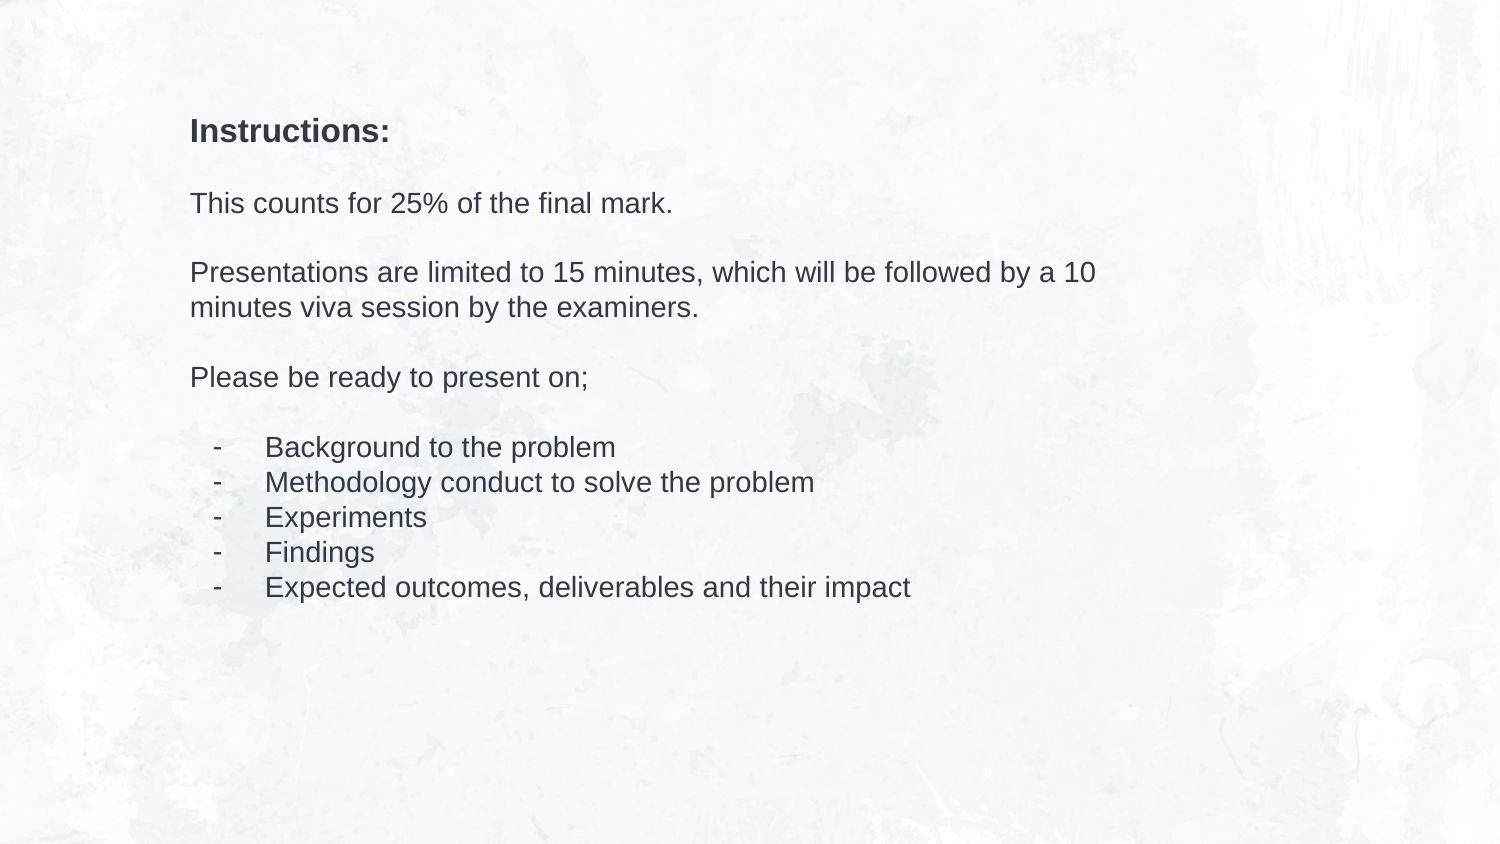

Instructions:

This counts for 25% of the final mark.

Presentations are limited to 15 minutes, which will be followed by a 10 minutes viva session by the examiners.

Please be ready to present on;

Background to the problem
Methodology conduct to solve the problem
Experiments
Findings
Expected outcomes, deliverables and their impact